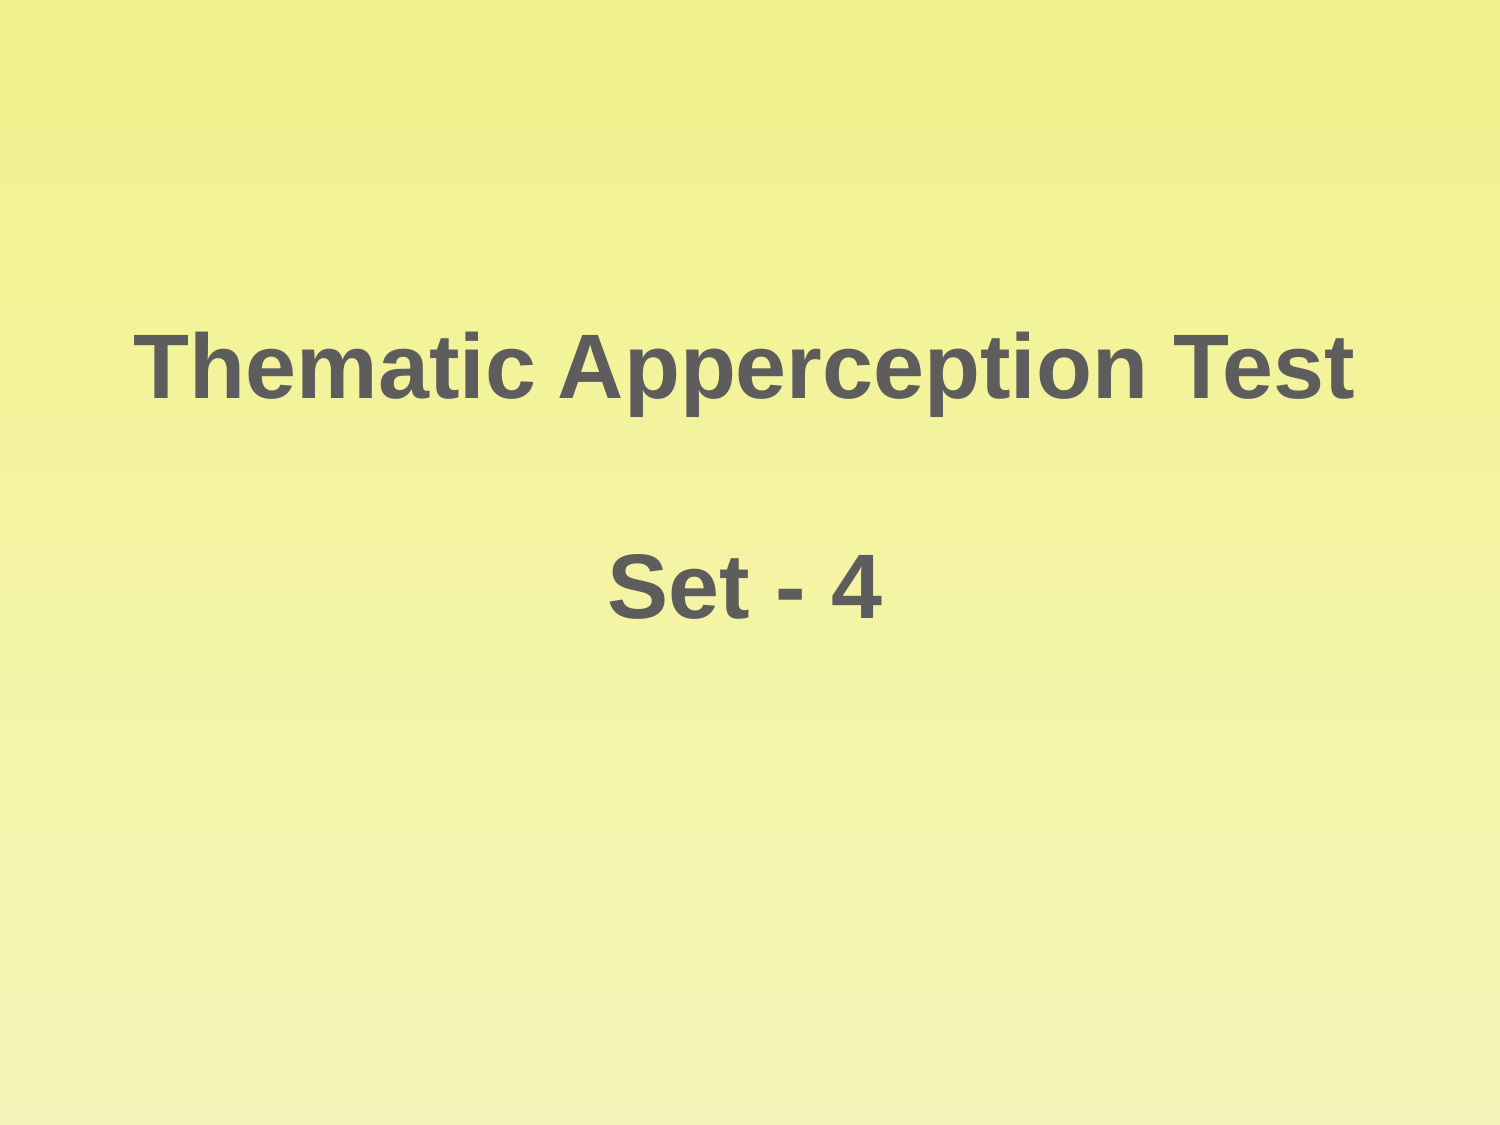

Thematic Apperception Test

Set - 4
1